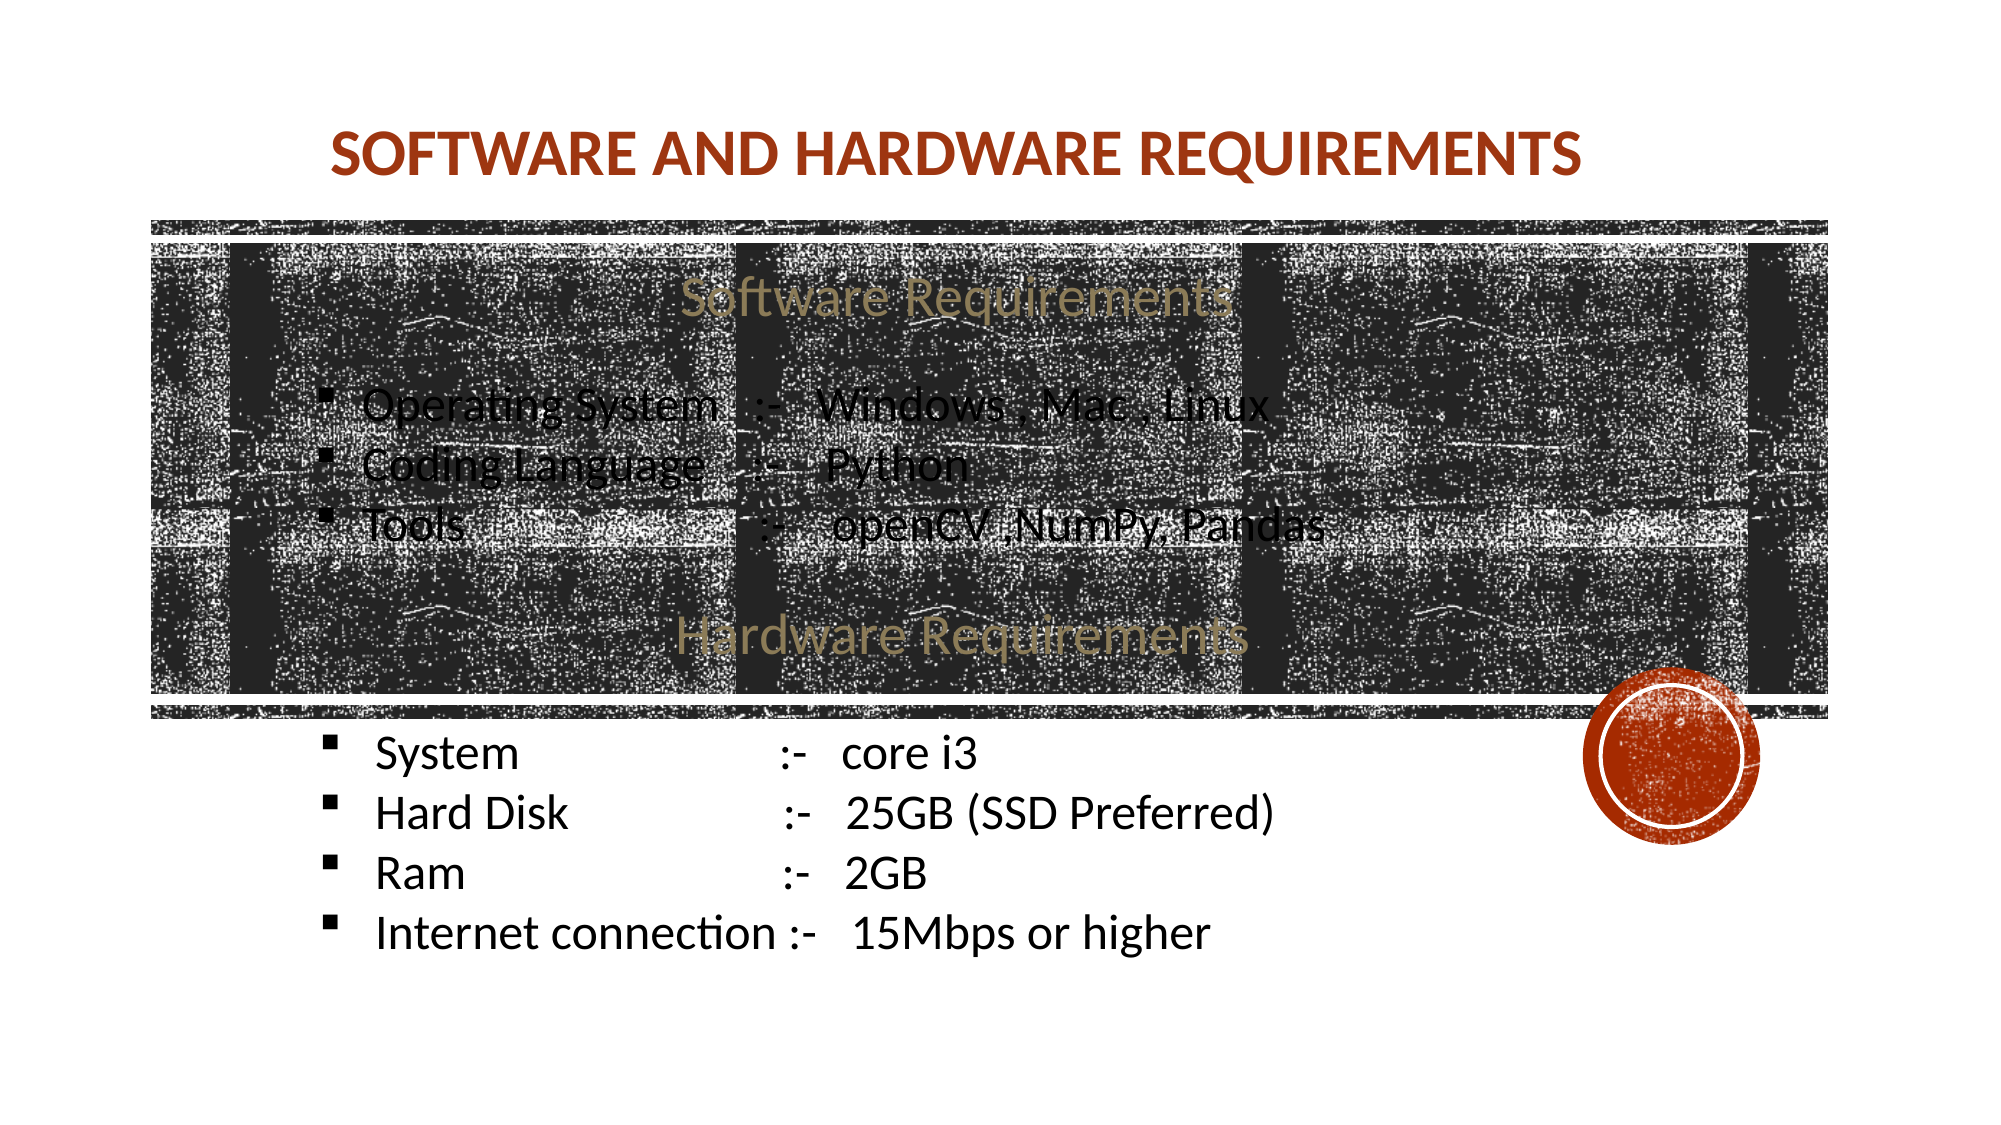

| SOFTWARE AND HARDWARE REQUIREMENTS |
| --- |
Software Requirements
Operating System   :-   Windows , Mac , Linux
Coding Language    :-    Python
Tools                          :-    openCV ,NumPy, Pandas
Hardware Requirements
System                       :-   core i3
Hard Disk                   :-   25GB (SSD Preferred)
Ram                            :-   2GB
Internet connection :-   15Mbps or higher